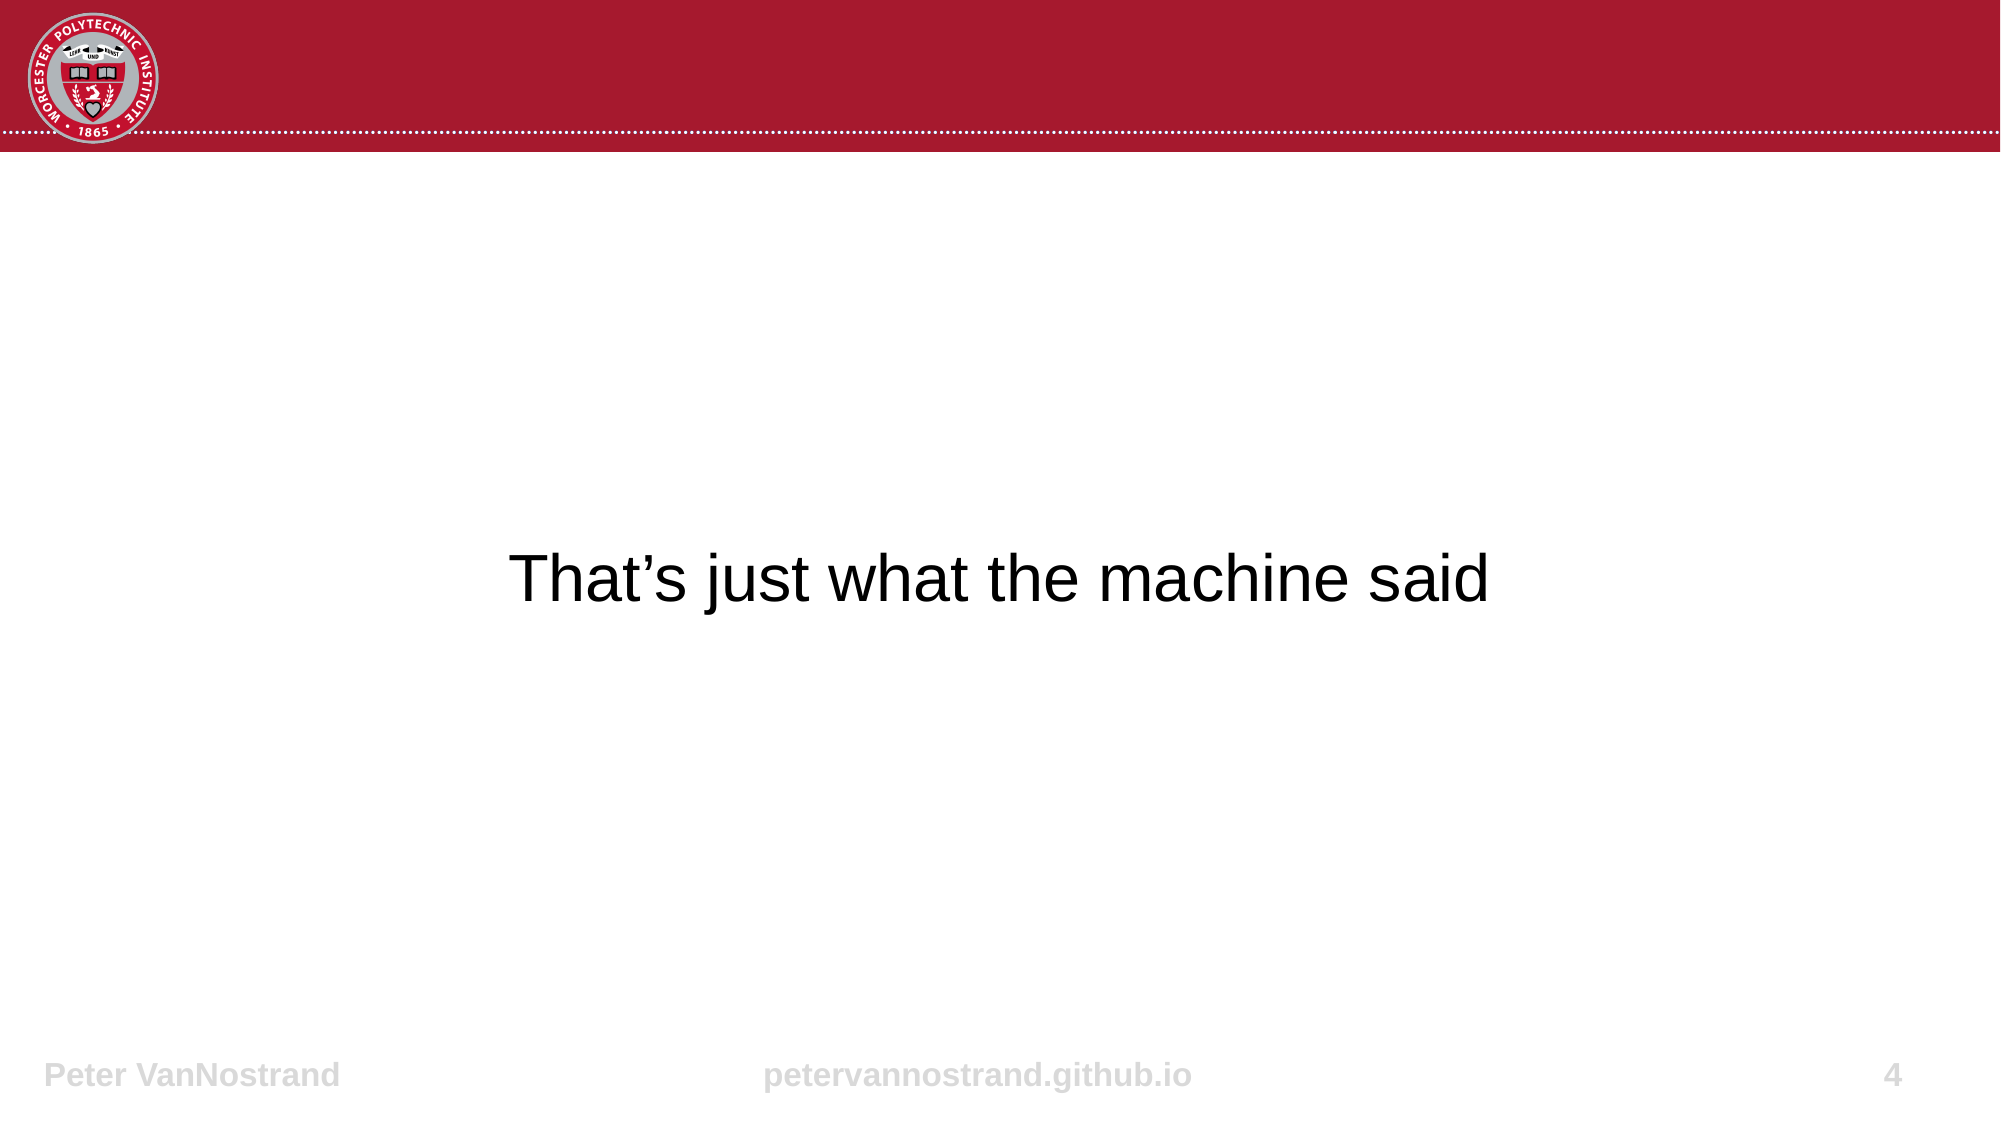

That’s just what the machine said
4